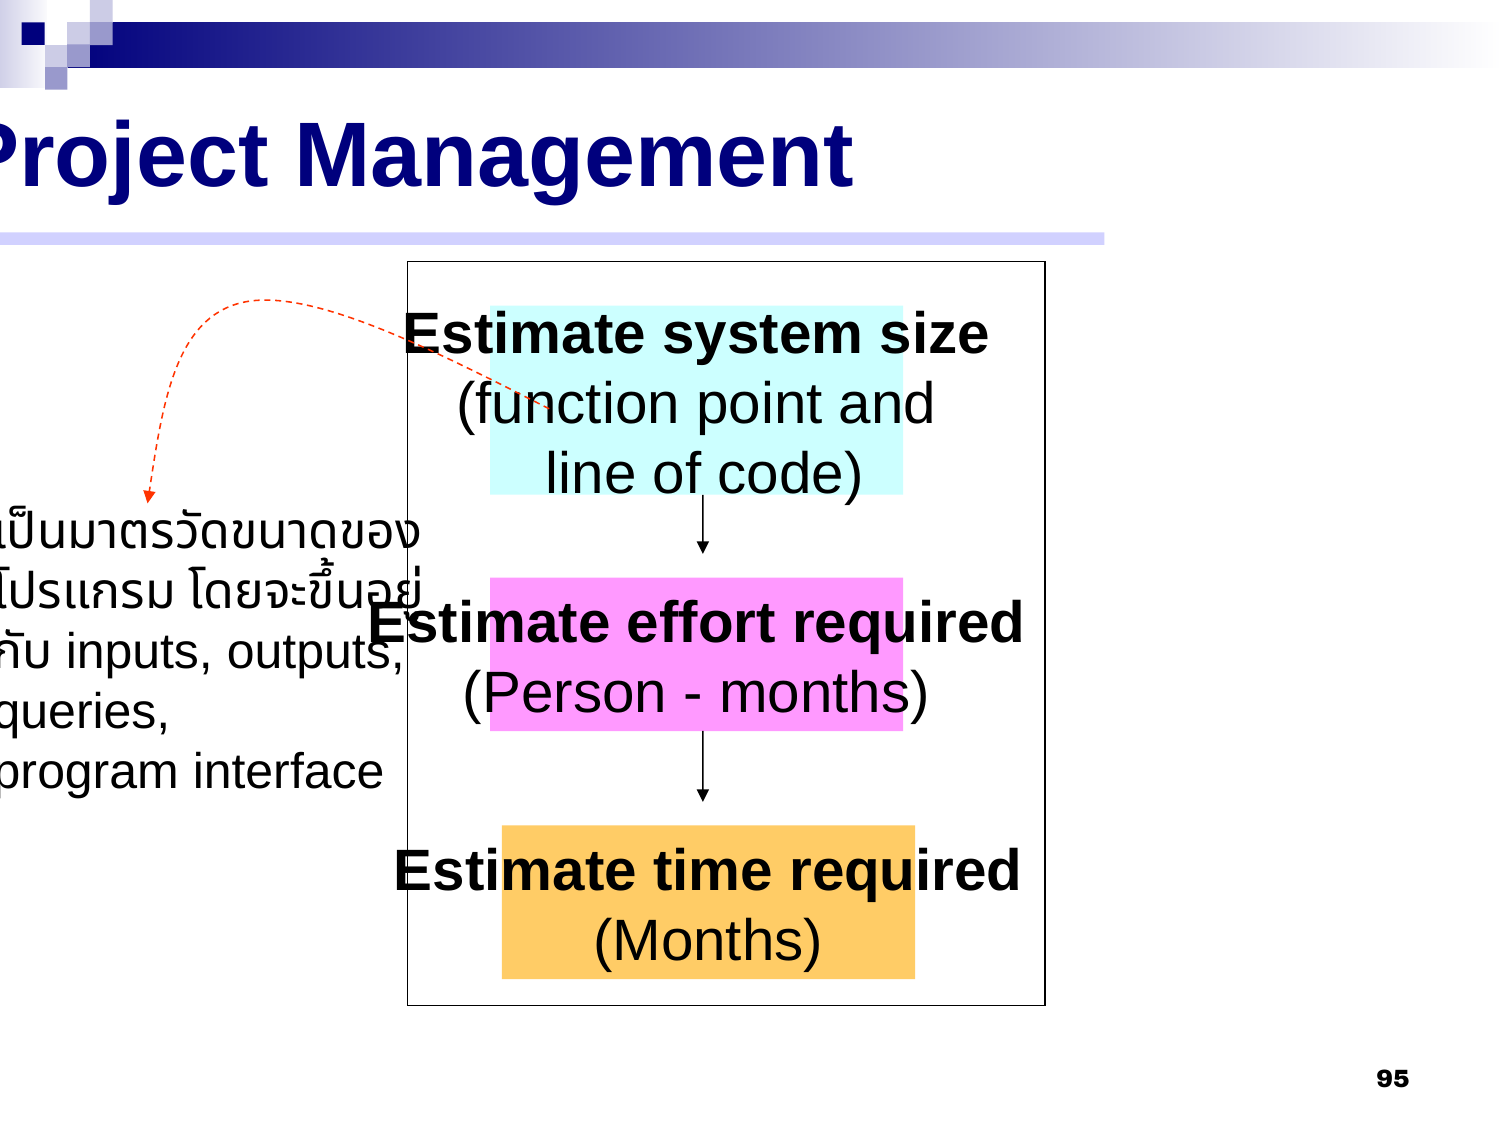

Project Management

Estimate system size
(function point and
 line of code)
เป็นมาตรวัดขนาดของ
โปรแกรม โดยจะขึ้นอยู่
กับ inputs, outputs,
queries,
program interface

Estimate effort required
(Person - months)

Estimate time required
(Months)
95